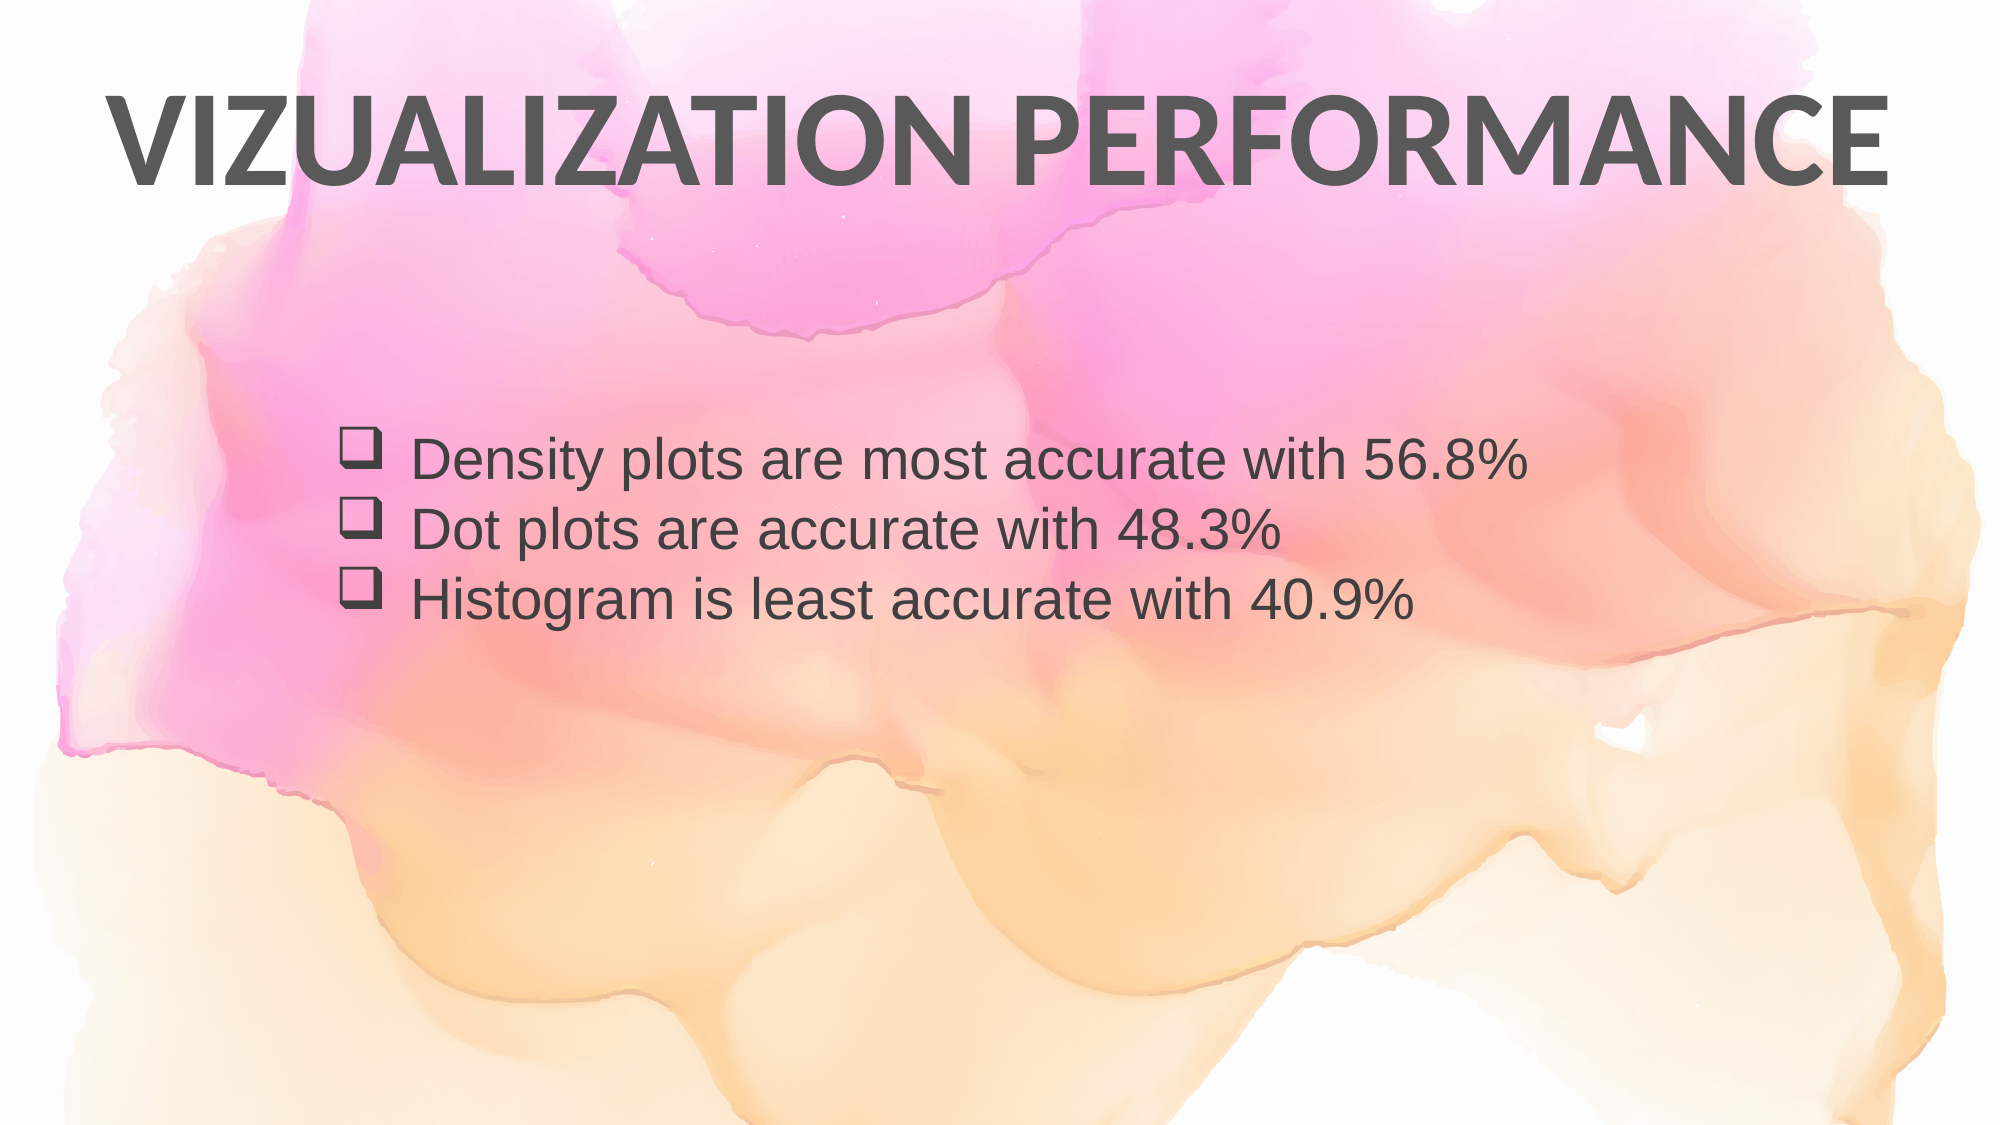

VIZUALIZATION PERFORMANCE
Density plots are most accurate with 56.8%
Dot plots are accurate with 48.3%
Histogram is least accurate with 40.9%